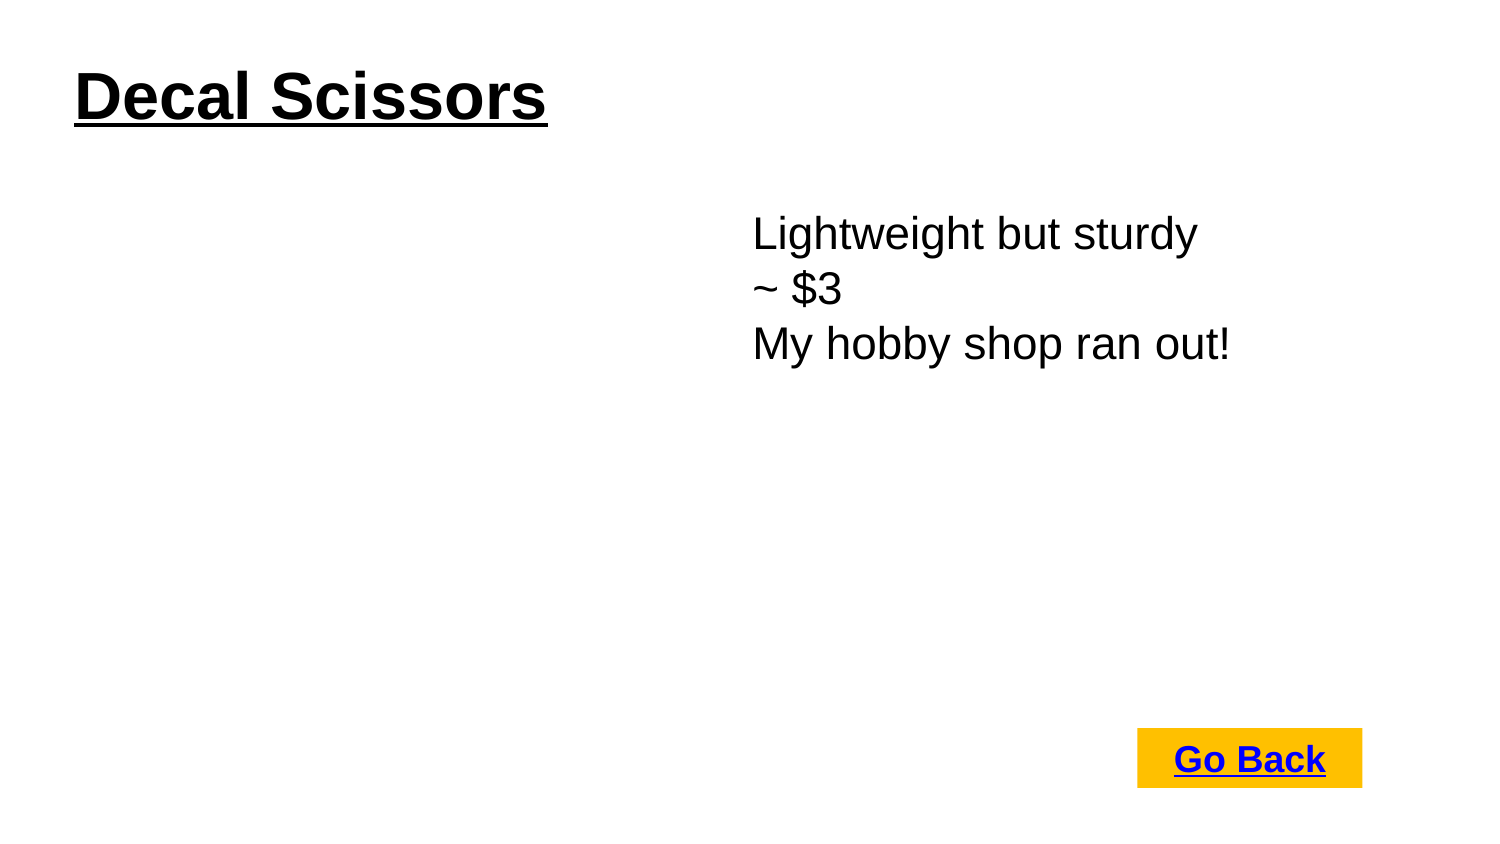

Decal Scissors
Lightweight but sturdy
~ $3
My hobby shop ran out!
Go Back